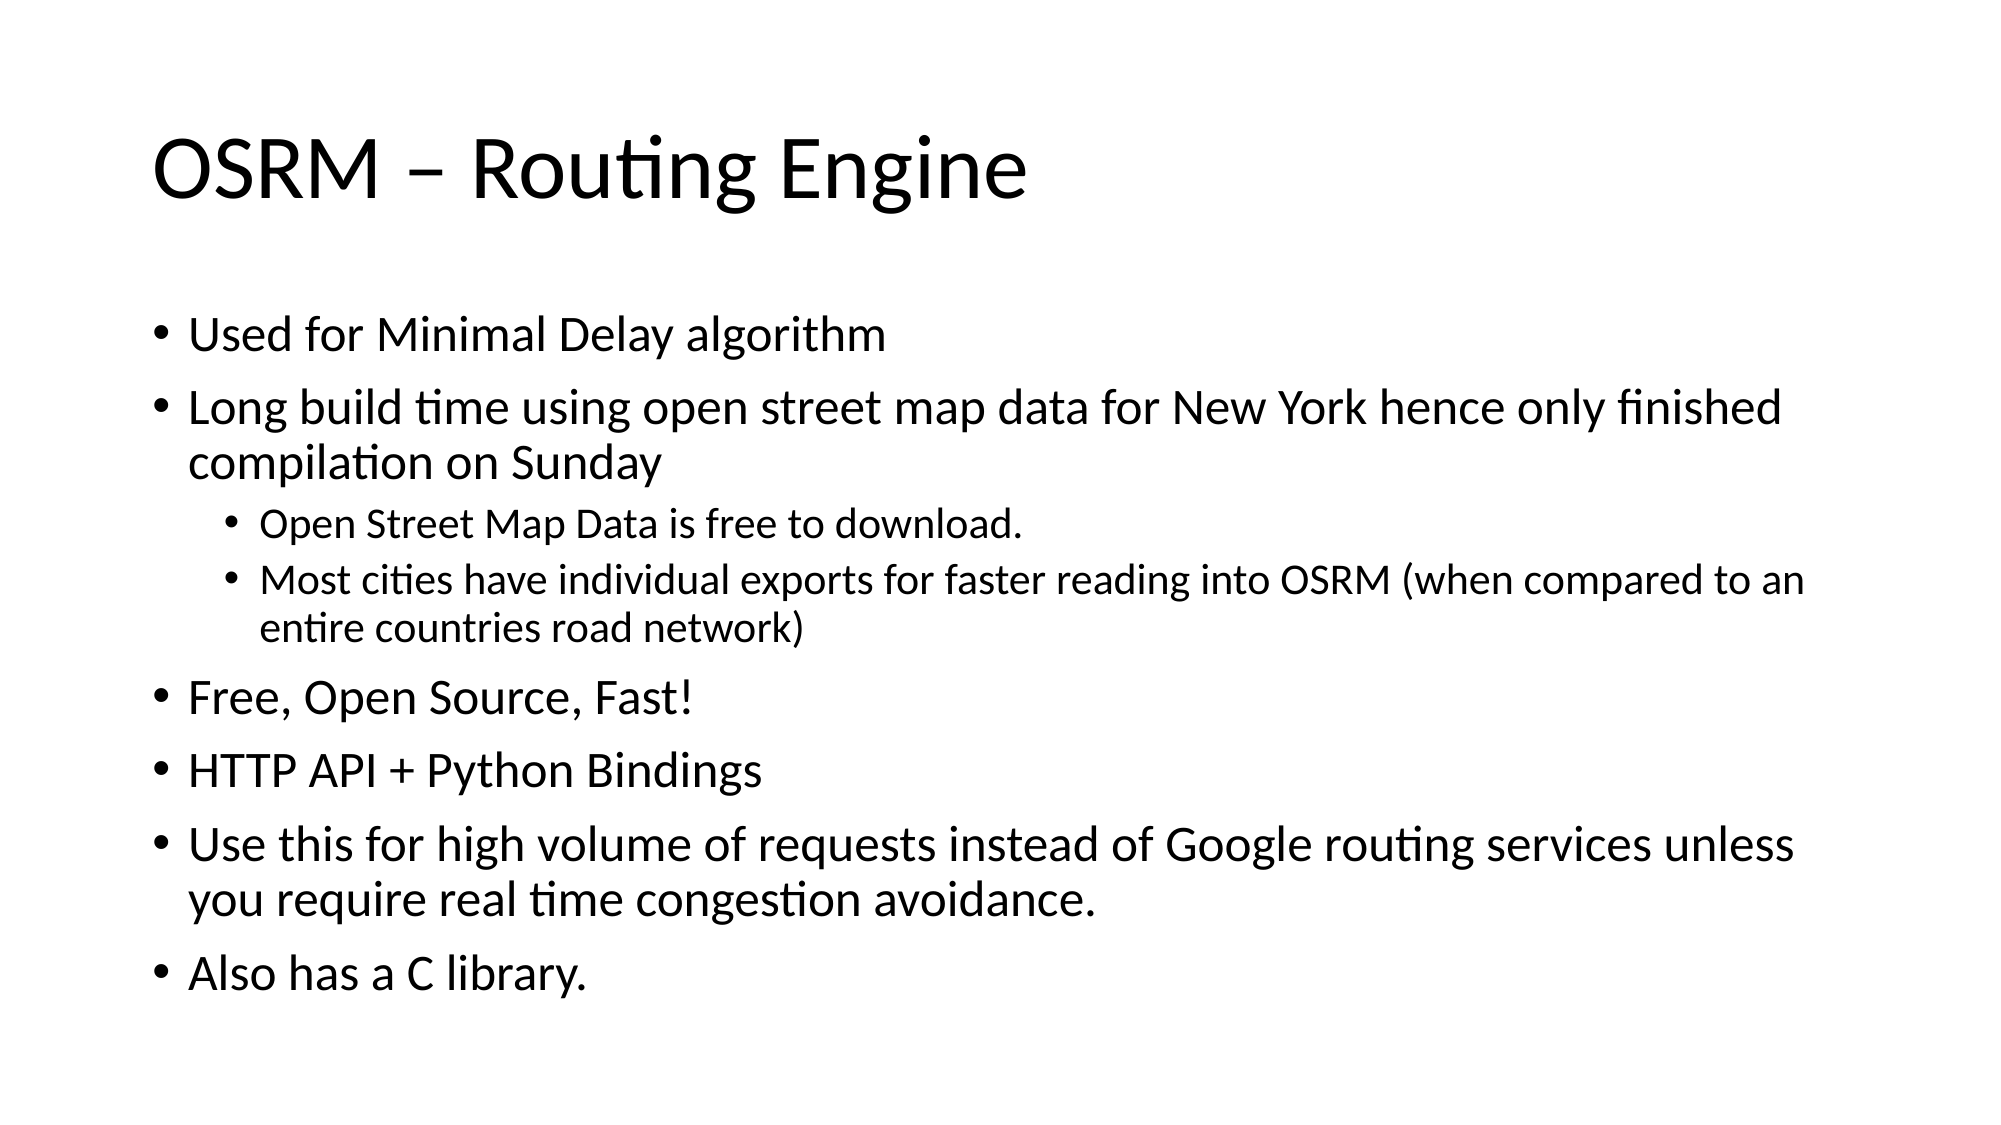

# OSRM – Routing Engine
Used for Minimal Delay algorithm
Long build time using open street map data for New York hence only finished compilation on Sunday
Open Street Map Data is free to download.
Most cities have individual exports for faster reading into OSRM (when compared to an entire countries road network)
Free, Open Source, Fast!
HTTP API + Python Bindings
Use this for high volume of requests instead of Google routing services unless you require real time congestion avoidance.
Also has a C library.